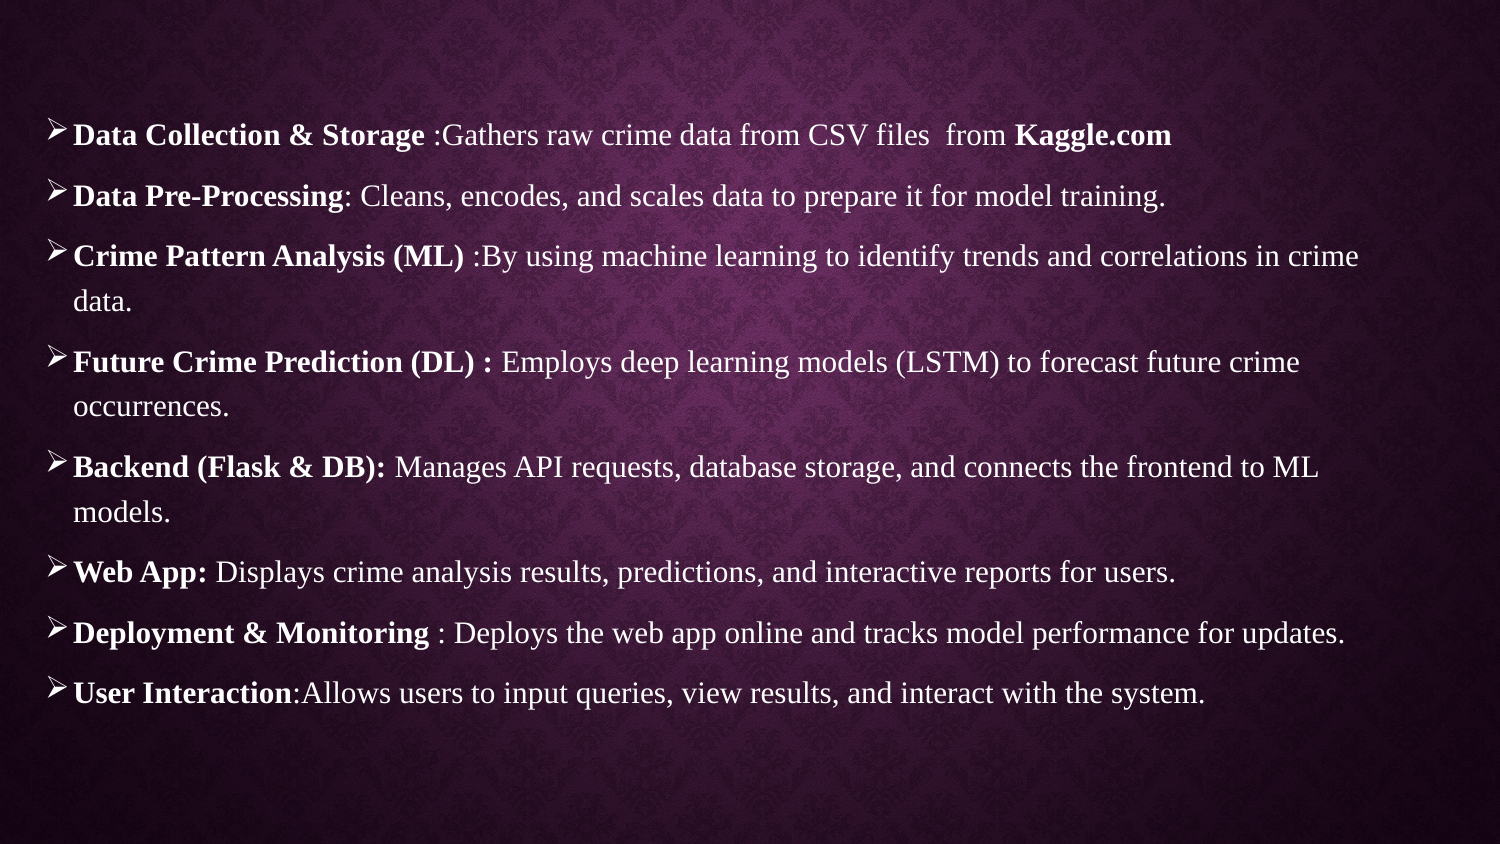

Data Collection & Storage :Gathers raw crime data from CSV files  from Kaggle.com
Data Pre-Processing: Cleans, encodes, and scales data to prepare it for model training.
Crime Pattern Analysis (ML) :By using machine learning to identify trends and correlations in crime data.
Future Crime Prediction (DL) : Employs deep learning models (LSTM) to forecast future crime occurrences.
Backend (Flask & DB): Manages API requests, database storage, and connects the frontend to ML models.
Web App: Displays crime analysis results, predictions, and interactive reports for users.
Deployment & Monitoring : Deploys the web app online and tracks model performance for updates.
User Interaction:Allows users to input queries, view results, and interact with the system.